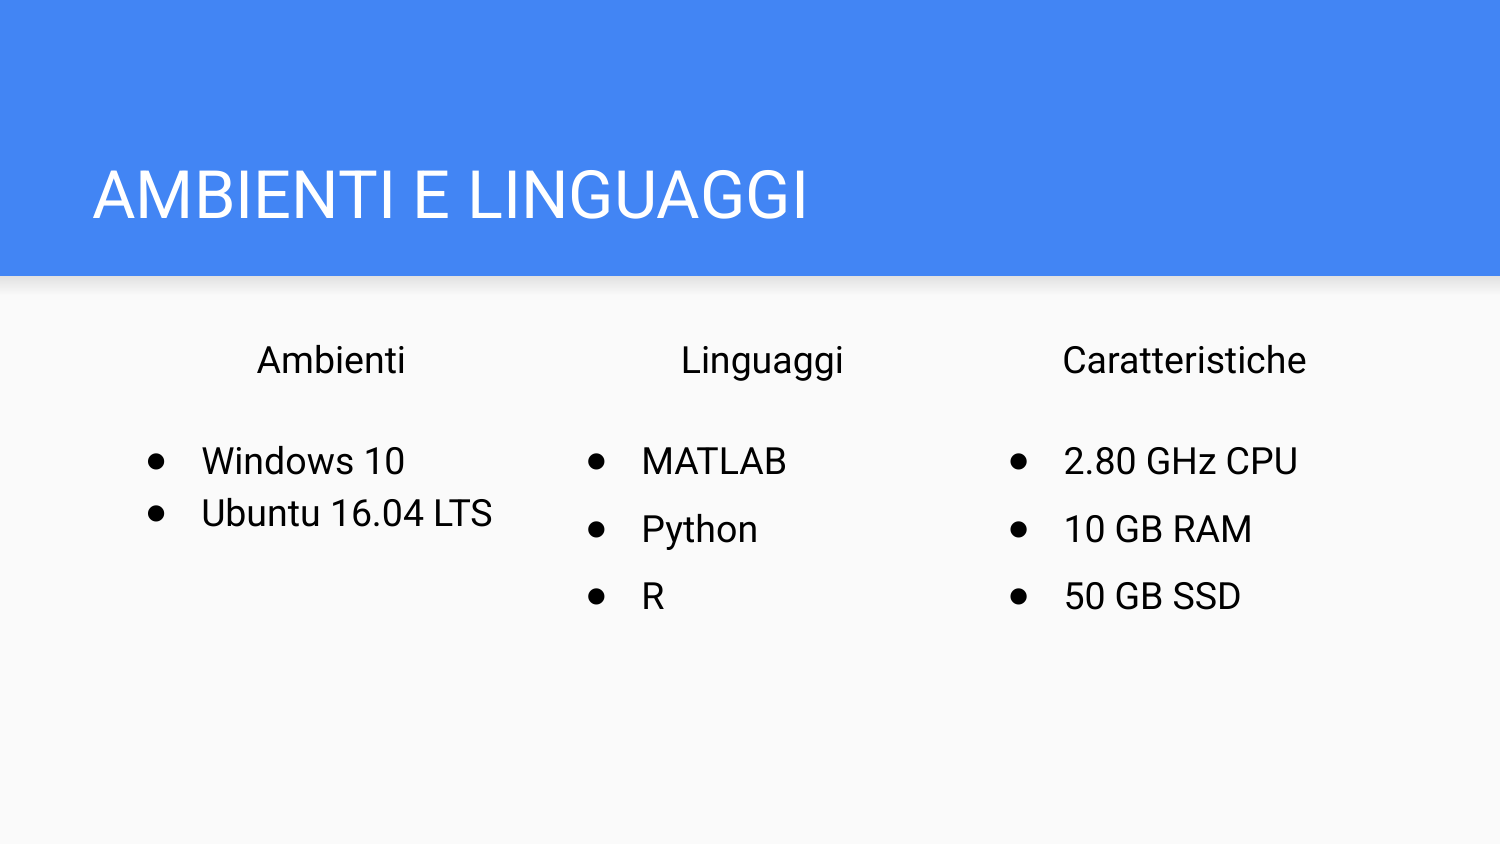

# AMBIENTI E LINGUAGGI
Ambienti
Windows 10
Ubuntu 16.04 LTS

Linguaggi
MATLAB
Python
R
Caratteristiche
2.80 GHz CPU
10 GB RAM
50 GB SSD